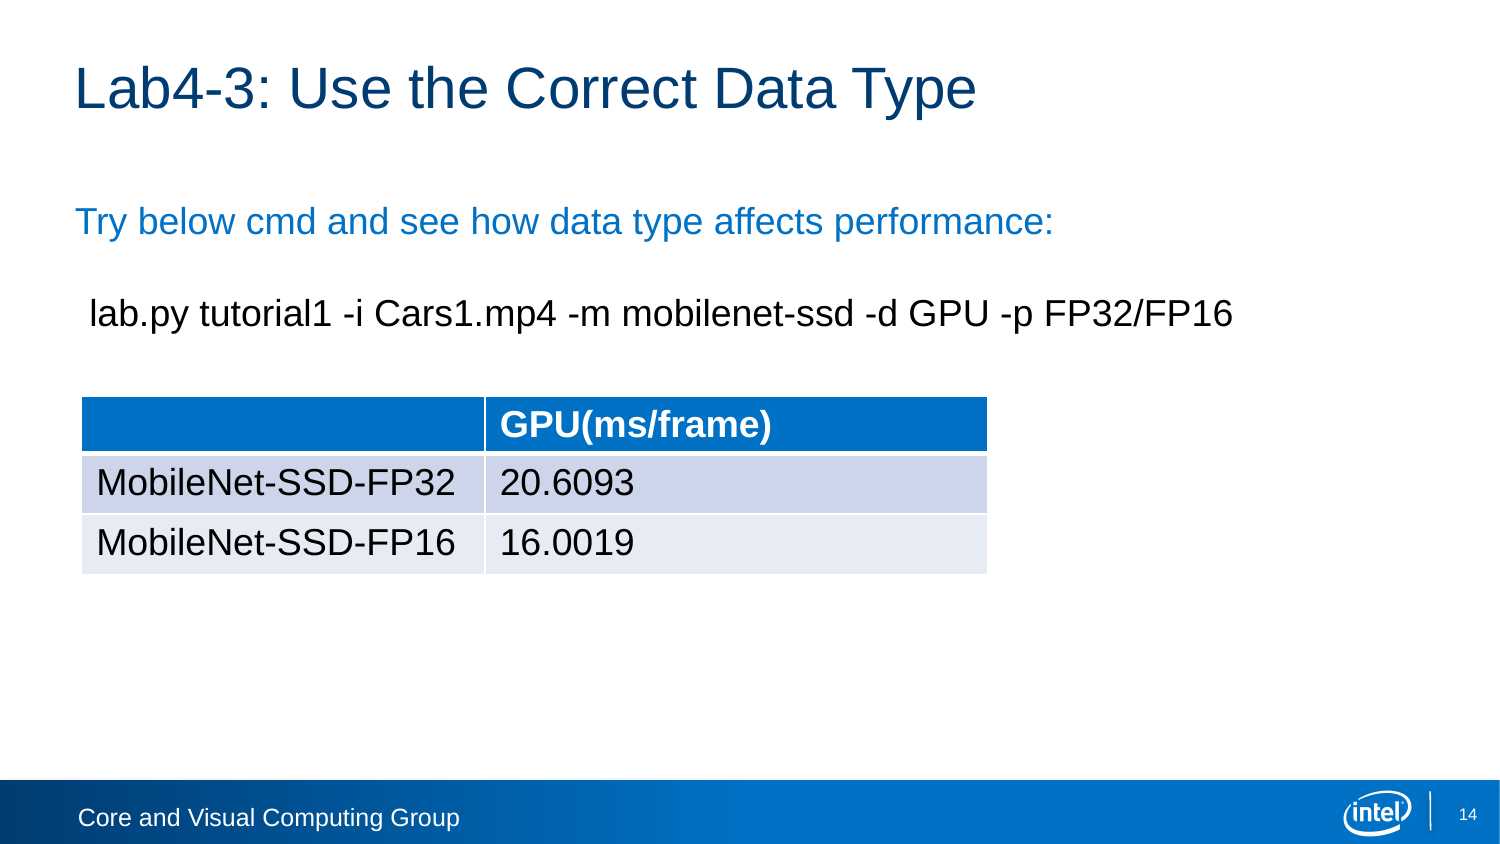

# Lab4-3: Use the Correct Data Type
Try below cmd and see how data type affects performance:

lab.py tutorial1 -i Cars1.mp4 -m mobilenet-ssd -d GPU -p FP32/FP16
|  | GPU(ms/frame) |
| --- | --- |
| MobileNet-SSD-FP32 | 20.6093 |
| MobileNet-SSD-FP16 | 16.0019 |
14